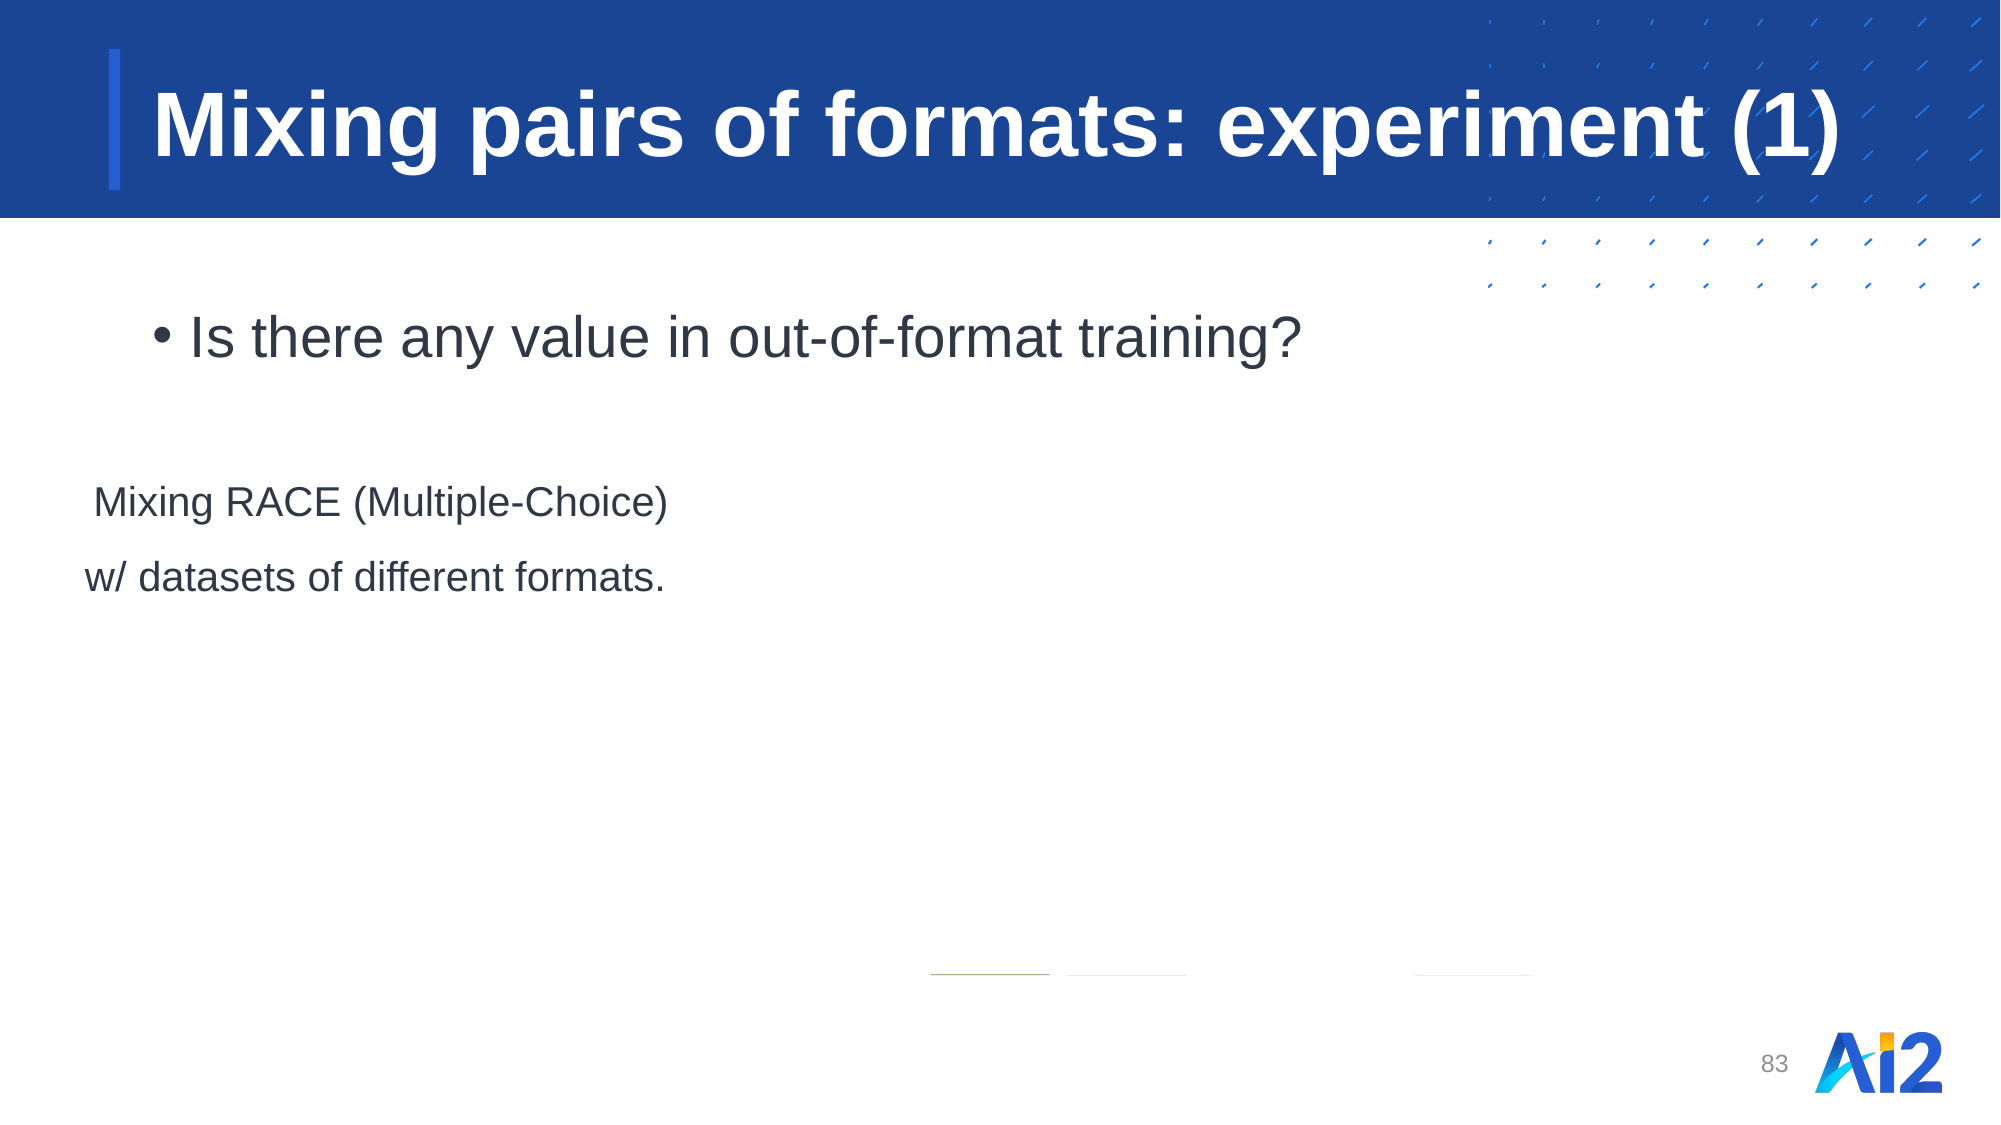

# Mixing pairs of formats: experiment (1)
Is there any value in out-of-format training?

Mixing RACE (Multiple-Choice)
w/ datasets of different formats.
69.4

62.5

59.1

55.8
83